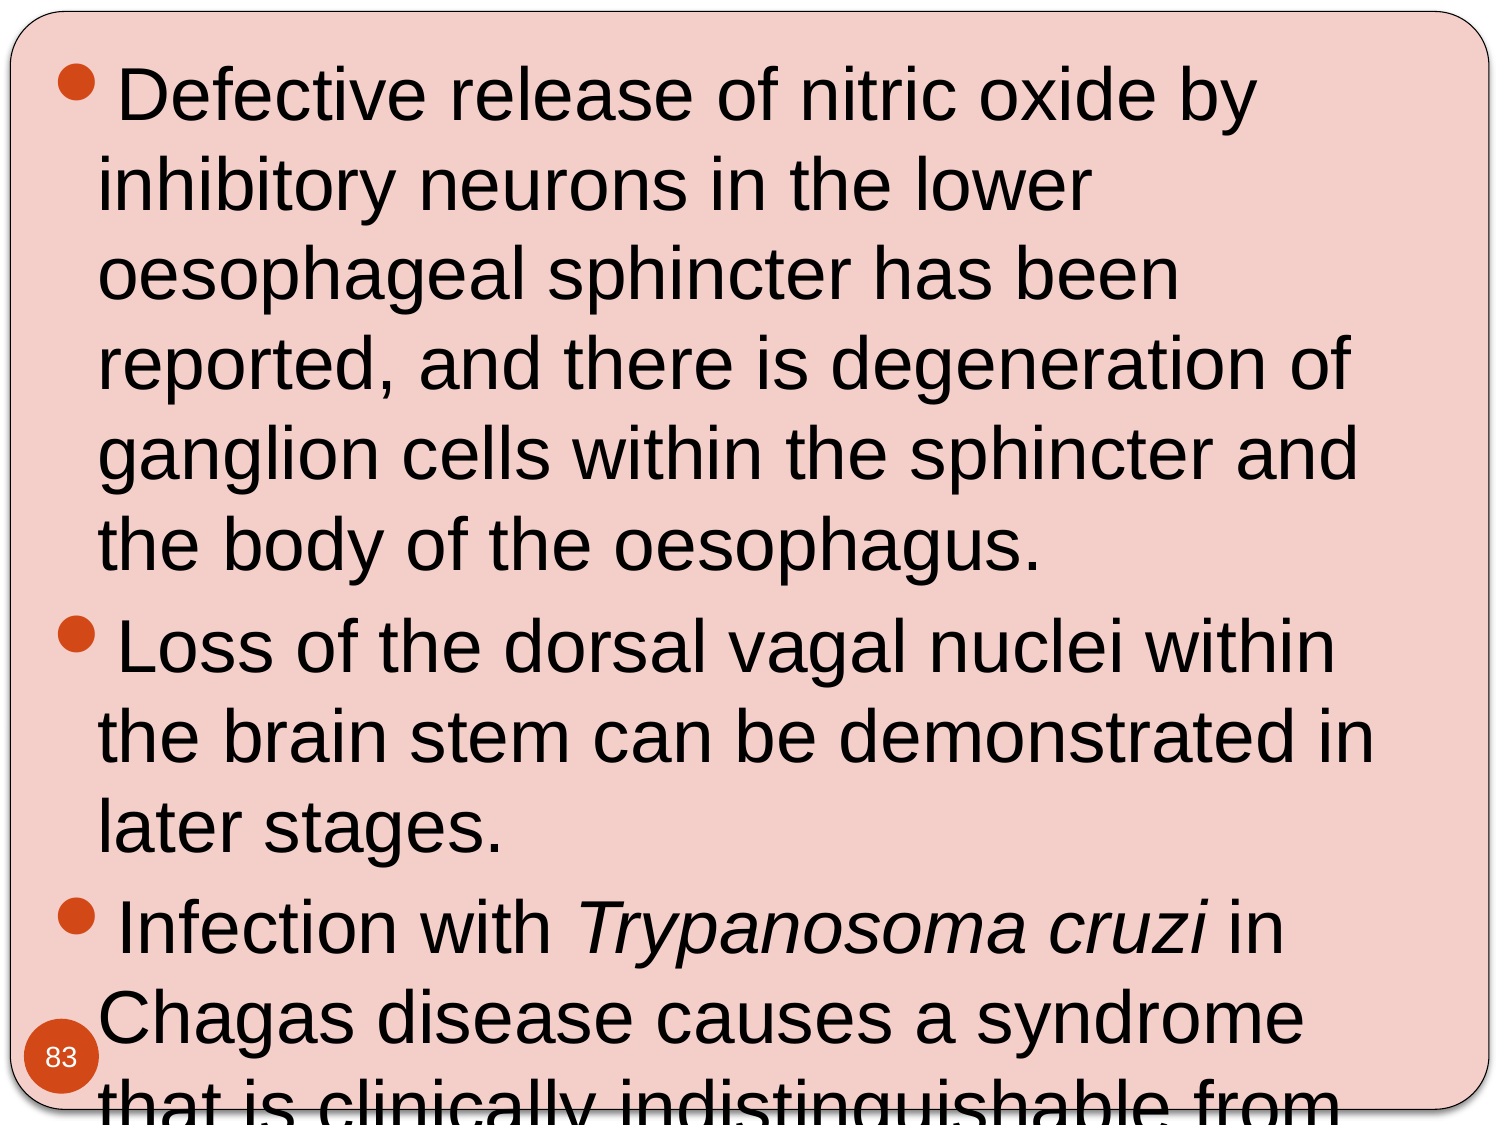

Defective release of nitric oxide by inhibitory neurons in the lower oesophageal sphincter has been reported, and there is degeneration of ganglion cells within the sphincter and the body of the oesophagus.
Loss of the dorsal vagal nuclei within the brain stem can be demonstrated in later stages.
Infection with Trypanosoma cruzi in Chagas disease causes a syndrome that is clinically indistinguishable from achalasia.
83